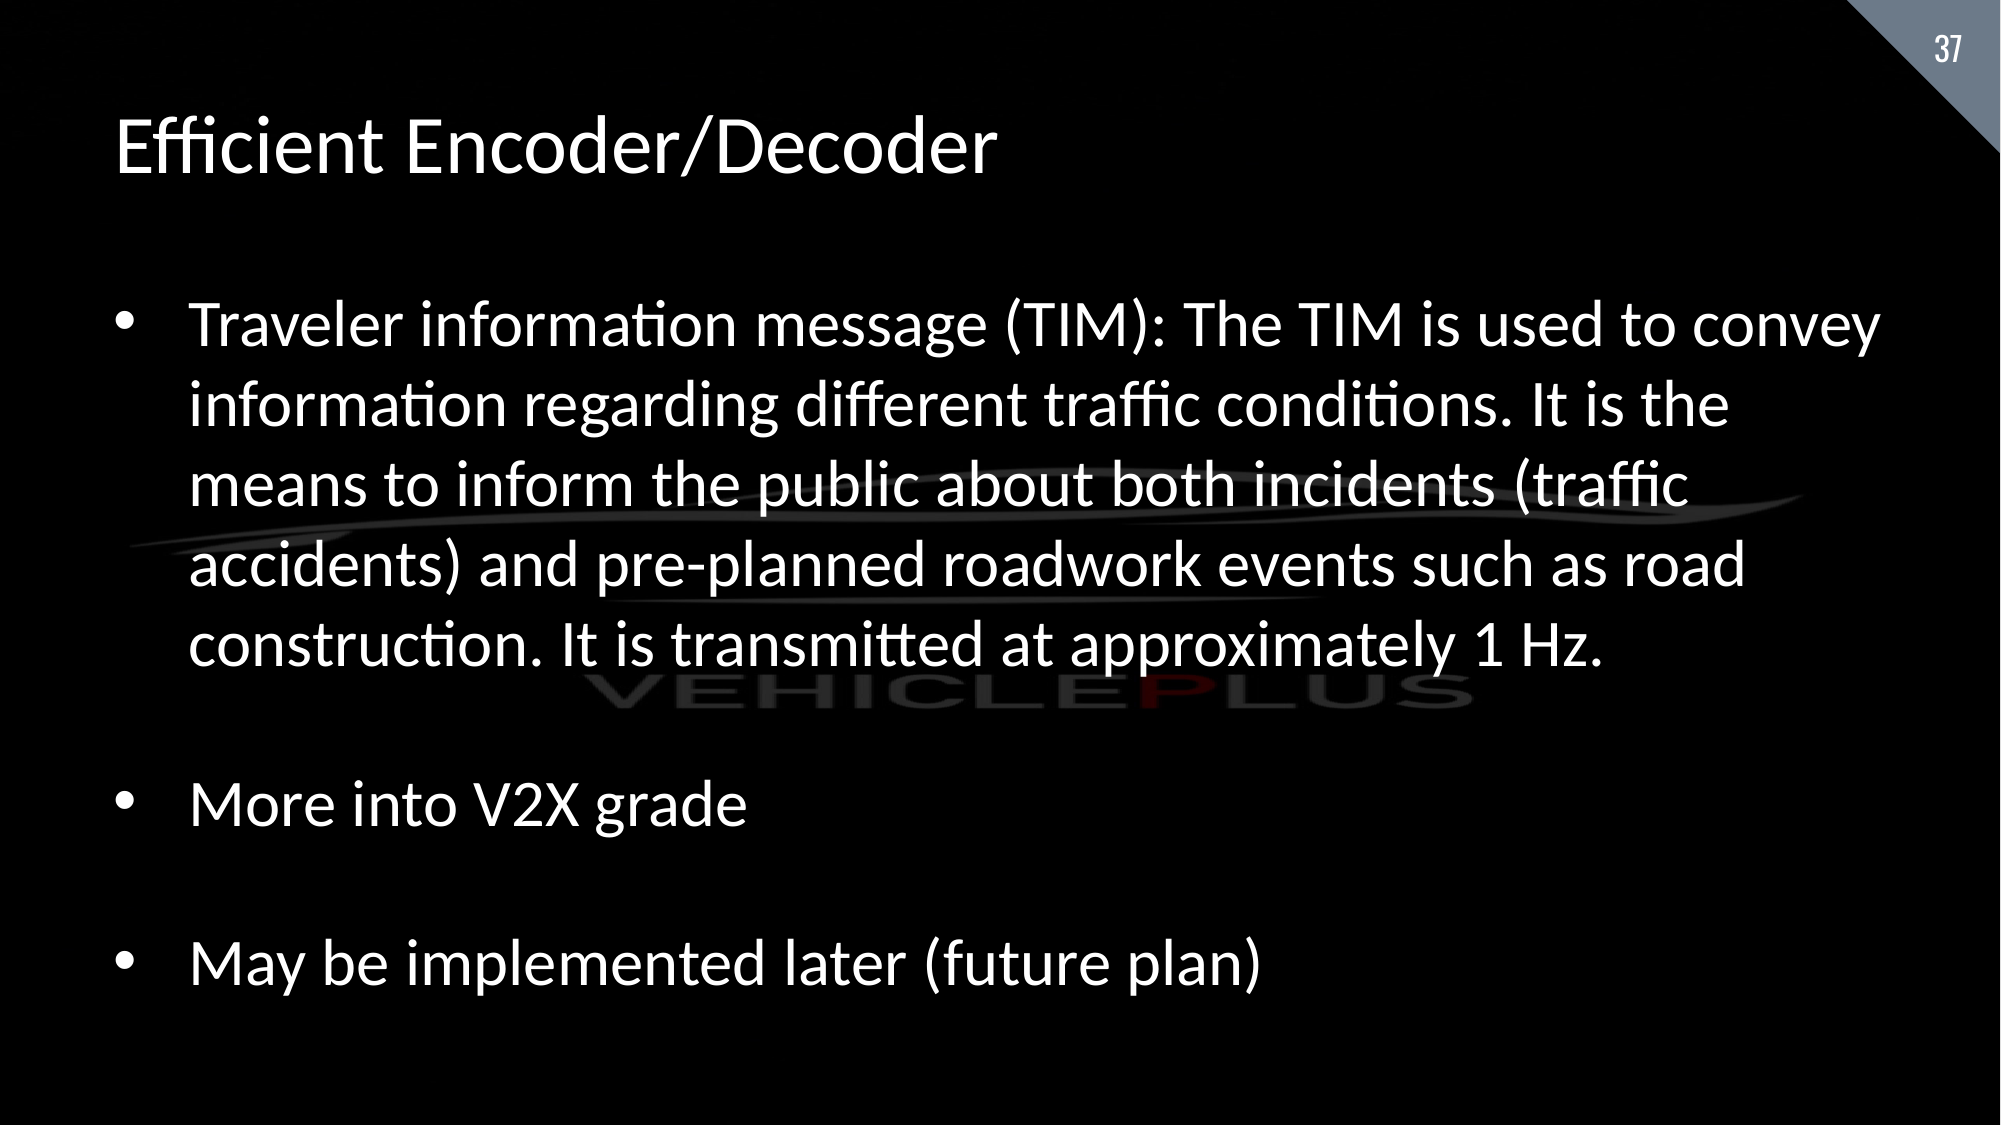

Efficient Encoder/Decoder
Traveler information message (TIM): The TIM is used to convey information regarding different traffic conditions. It is the means to inform the public about both incidents (traffic accidents) and pre-planned roadwork events such as road construction. It is transmitted at approximately 1 Hz.

More into V2X grade

May be implemented later (future plan)